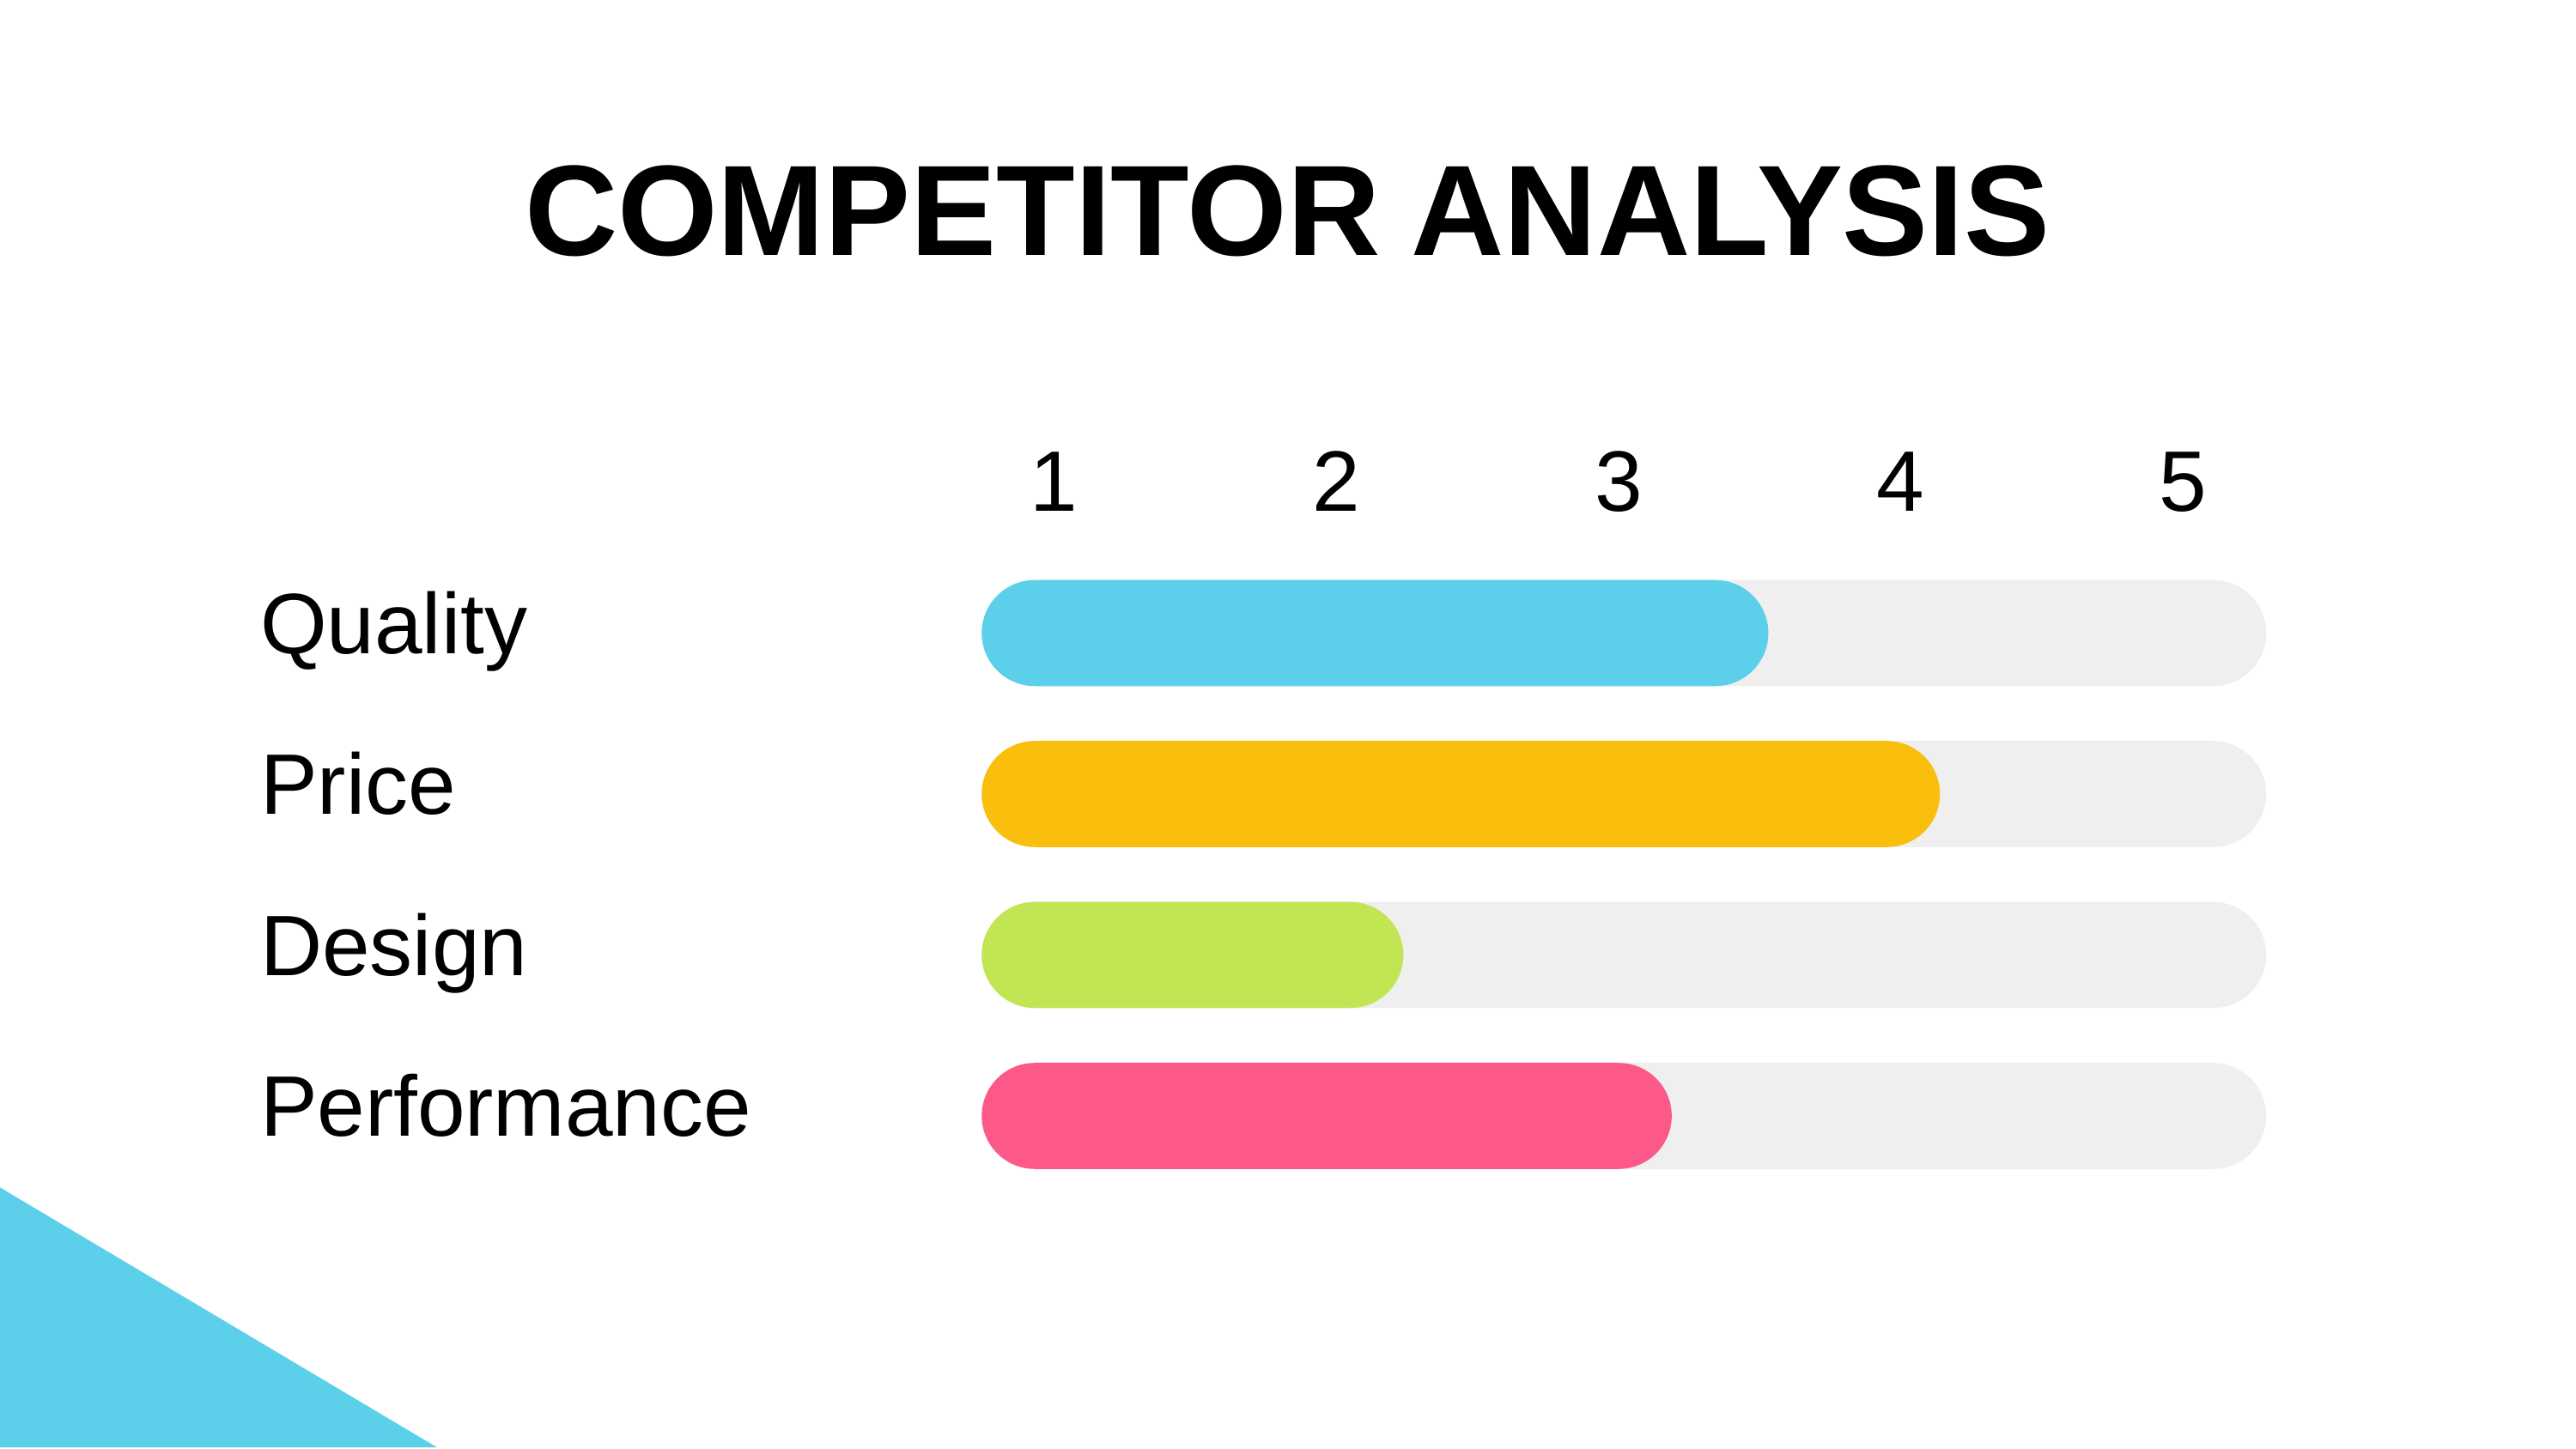

# COMPETITOR ANALYSIS
1
2
3
4
5
Quality

Price

Design

Performance